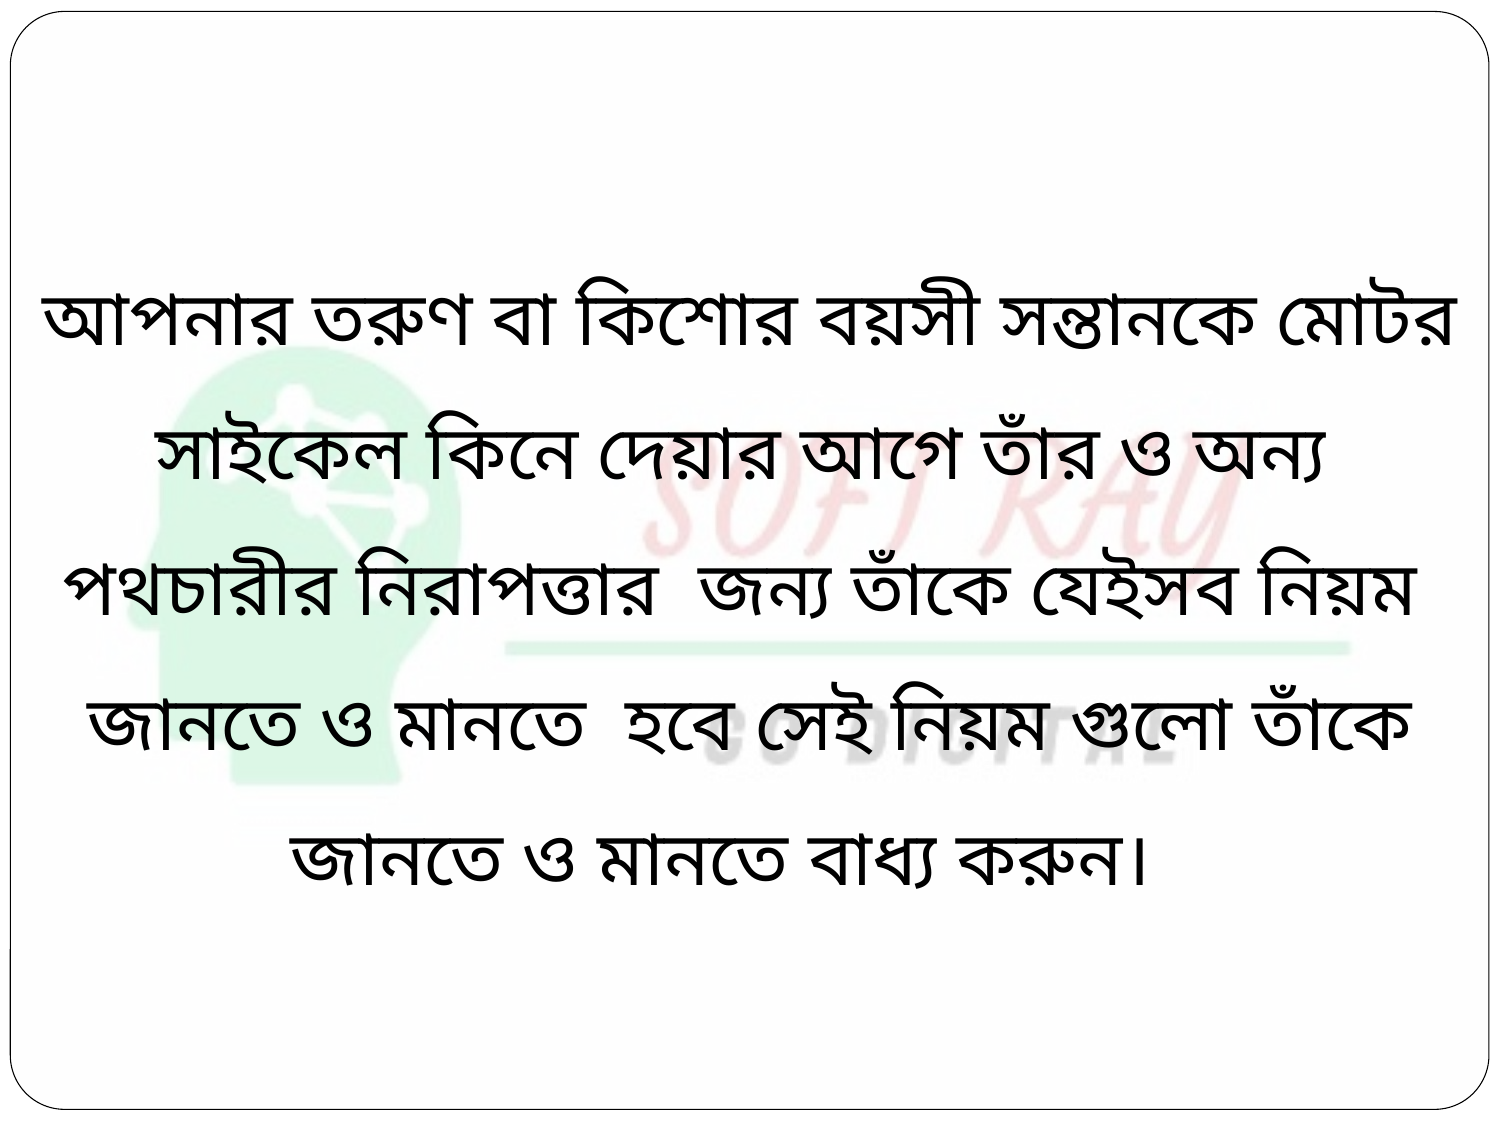

আপনার তরুণ বা কিশোর বয়সী সন্তানকে মোটর সাইকেল কিনে দেয়ার আগে তাঁর ও অন্য  পথচারীর নিরাপত্তার  জন্য তাঁকে যেইসব নিয়ম  জানতে ও মানতে  হবে সেই নিয়ম গুলো তাঁকে জানতে ও মানতে বাধ্য করুন।